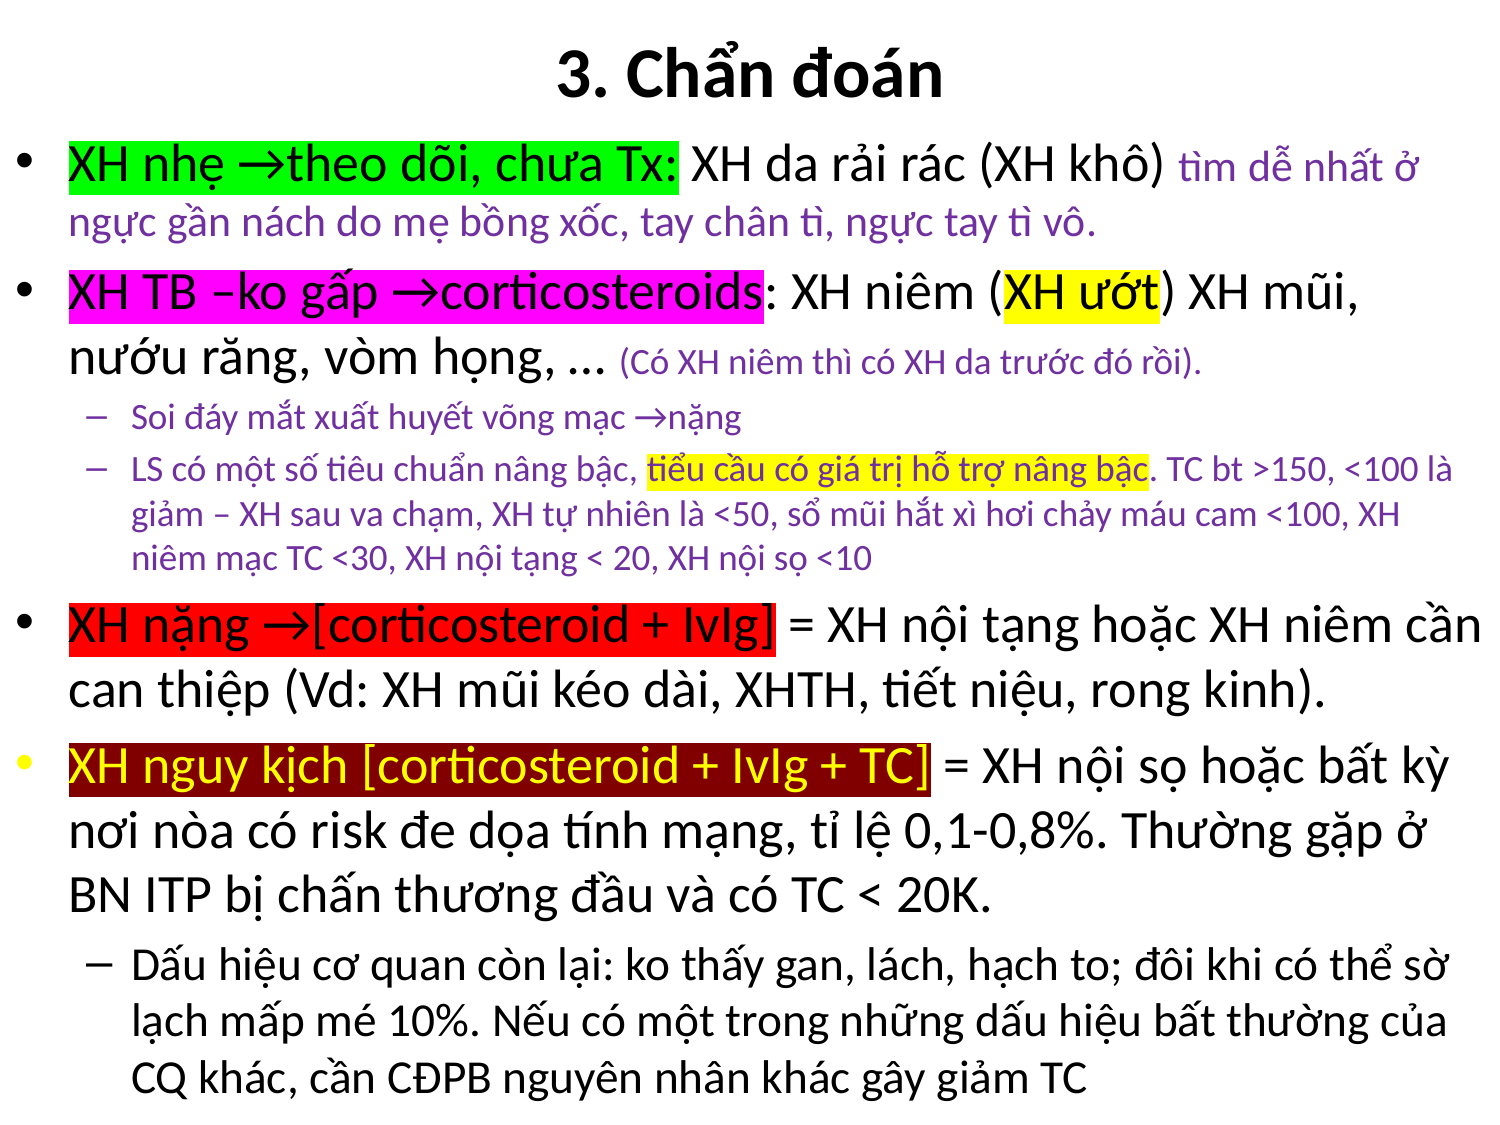

# 3. Chẩn đoán
XH nhẹ →theo dõi, chưa Tx: XH da rải rác (XH khô) tìm dễ nhất ở ngực gần nách do mẹ bồng xốc, tay chân tì, ngực tay tì vô.
XH TB –ko gấp →corticosteroids: XH niêm (XH ướt) XH mũi, nướu răng, vòm họng, … (Có XH niêm thì có XH da trước đó rồi).
Soi đáy mắt xuất huyết võng mạc →nặng
LS có một số tiêu chuẩn nâng bậc, tiểu cầu có giá trị hỗ trợ nâng bậc. TC bt >150, <100 là giảm – XH sau va chạm, XH tự nhiên là <50, sổ mũi hắt xì hơi chảy máu cam <100, XH niêm mạc TC <30, XH nội tạng < 20, XH nội sọ <10
XH nặng →[corticosteroid + IvIg] = XH nội tạng hoặc XH niêm cần can thiệp (Vd: XH mũi kéo dài, XHTH, tiết niệu, rong kinh).
XH nguy kịch [corticosteroid + IvIg + TC] = XH nội sọ hoặc bất kỳ nơi nòa có risk đe dọa tính mạng, tỉ lệ 0,1-0,8%. Thường gặp ở BN ITP bị chấn thương đầu và có TC < 20K.
Dấu hiệu cơ quan còn lại: ko thấy gan, lách, hạch to; đôi khi có thể sờ lạch mấp mé 10%. Nếu có một trong những dấu hiệu bất thường của CQ khác, cần CĐPB nguyên nhân khác gây giảm TC